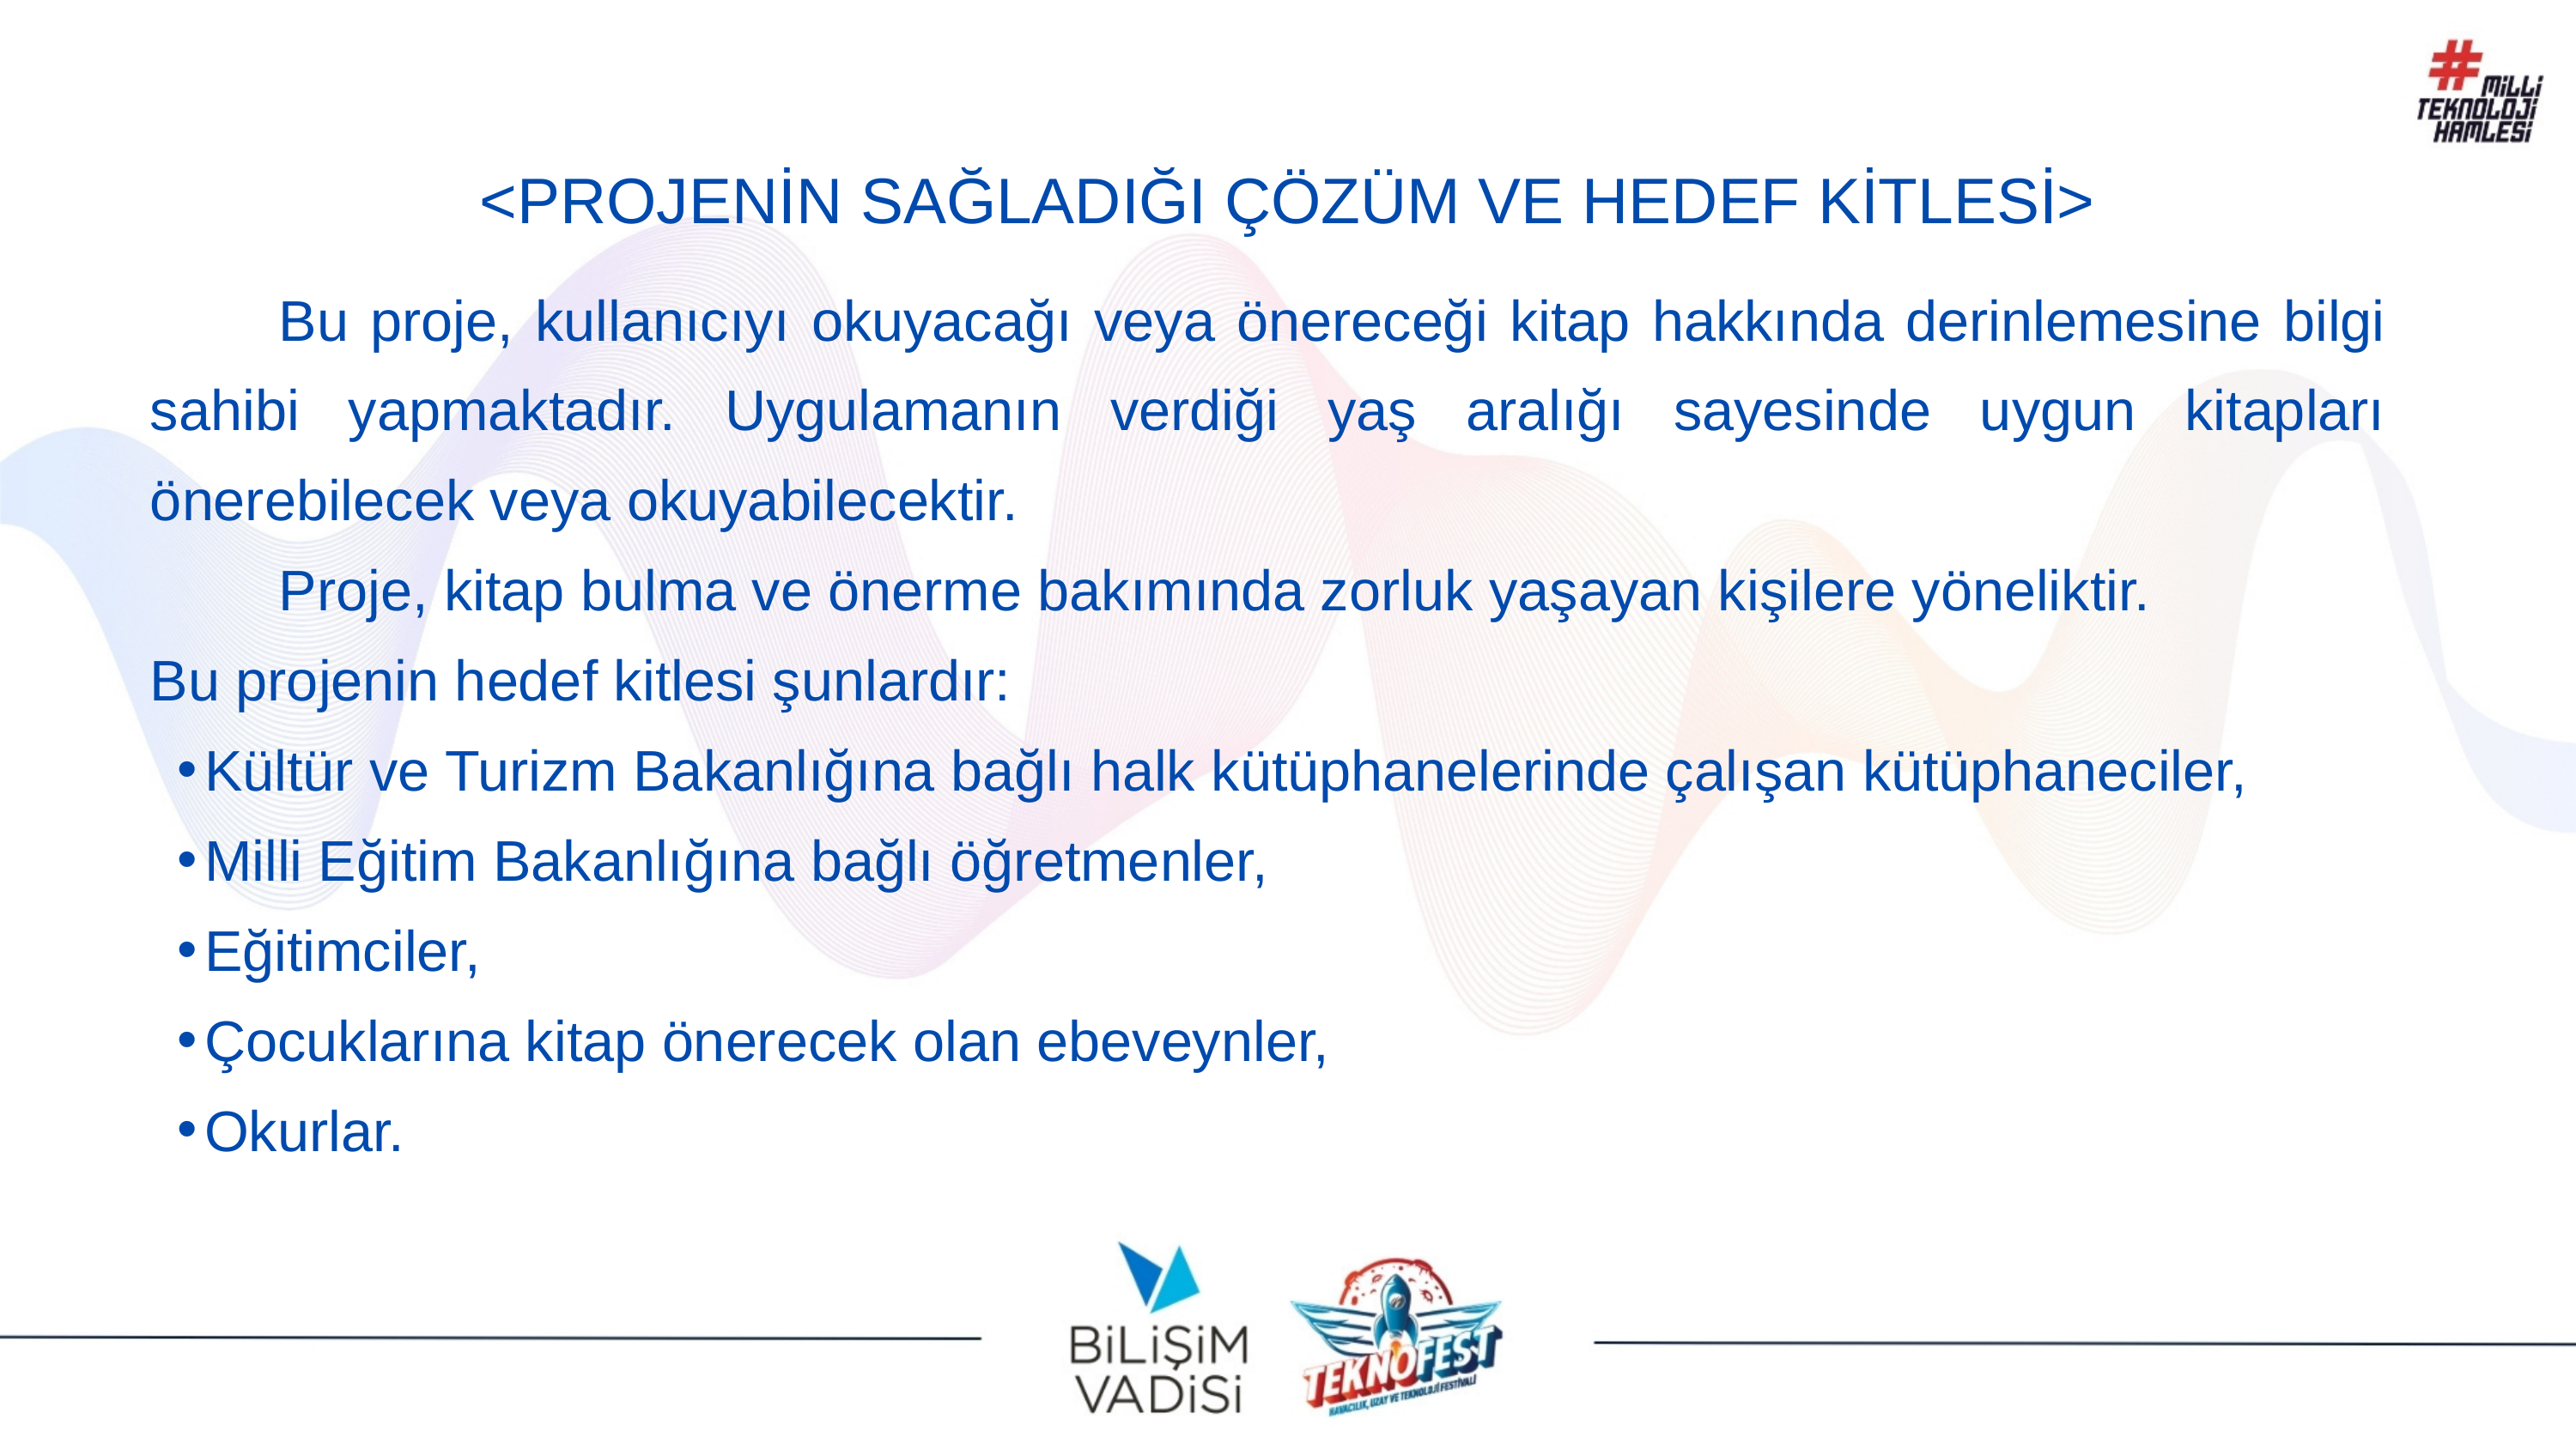

<PROJENİN SAĞLADIĞI ÇÖZÜM VE HEDEF KİTLESİ>
	Bu proje, kullanıcıyı okuyacağı veya önereceği kitap hakkında derinlemesine bilgi sahibi yapmaktadır. Uygulamanın verdiği yaş aralığı sayesinde uygun kitapları önerebilecek veya okuyabilecektir.
	Proje, kitap bulma ve önerme bakımında zorluk yaşayan kişilere yöneliktir.
Bu projenin hedef kitlesi şunlardır:
Kültür ve Turizm Bakanlığına bağlı halk kütüphanelerinde çalışan kütüphaneciler,
Milli Eğitim Bakanlığına bağlı öğretmenler,
Eğitimciler,
Çocuklarına kitap önerecek olan ebeveynler,
Okurlar.